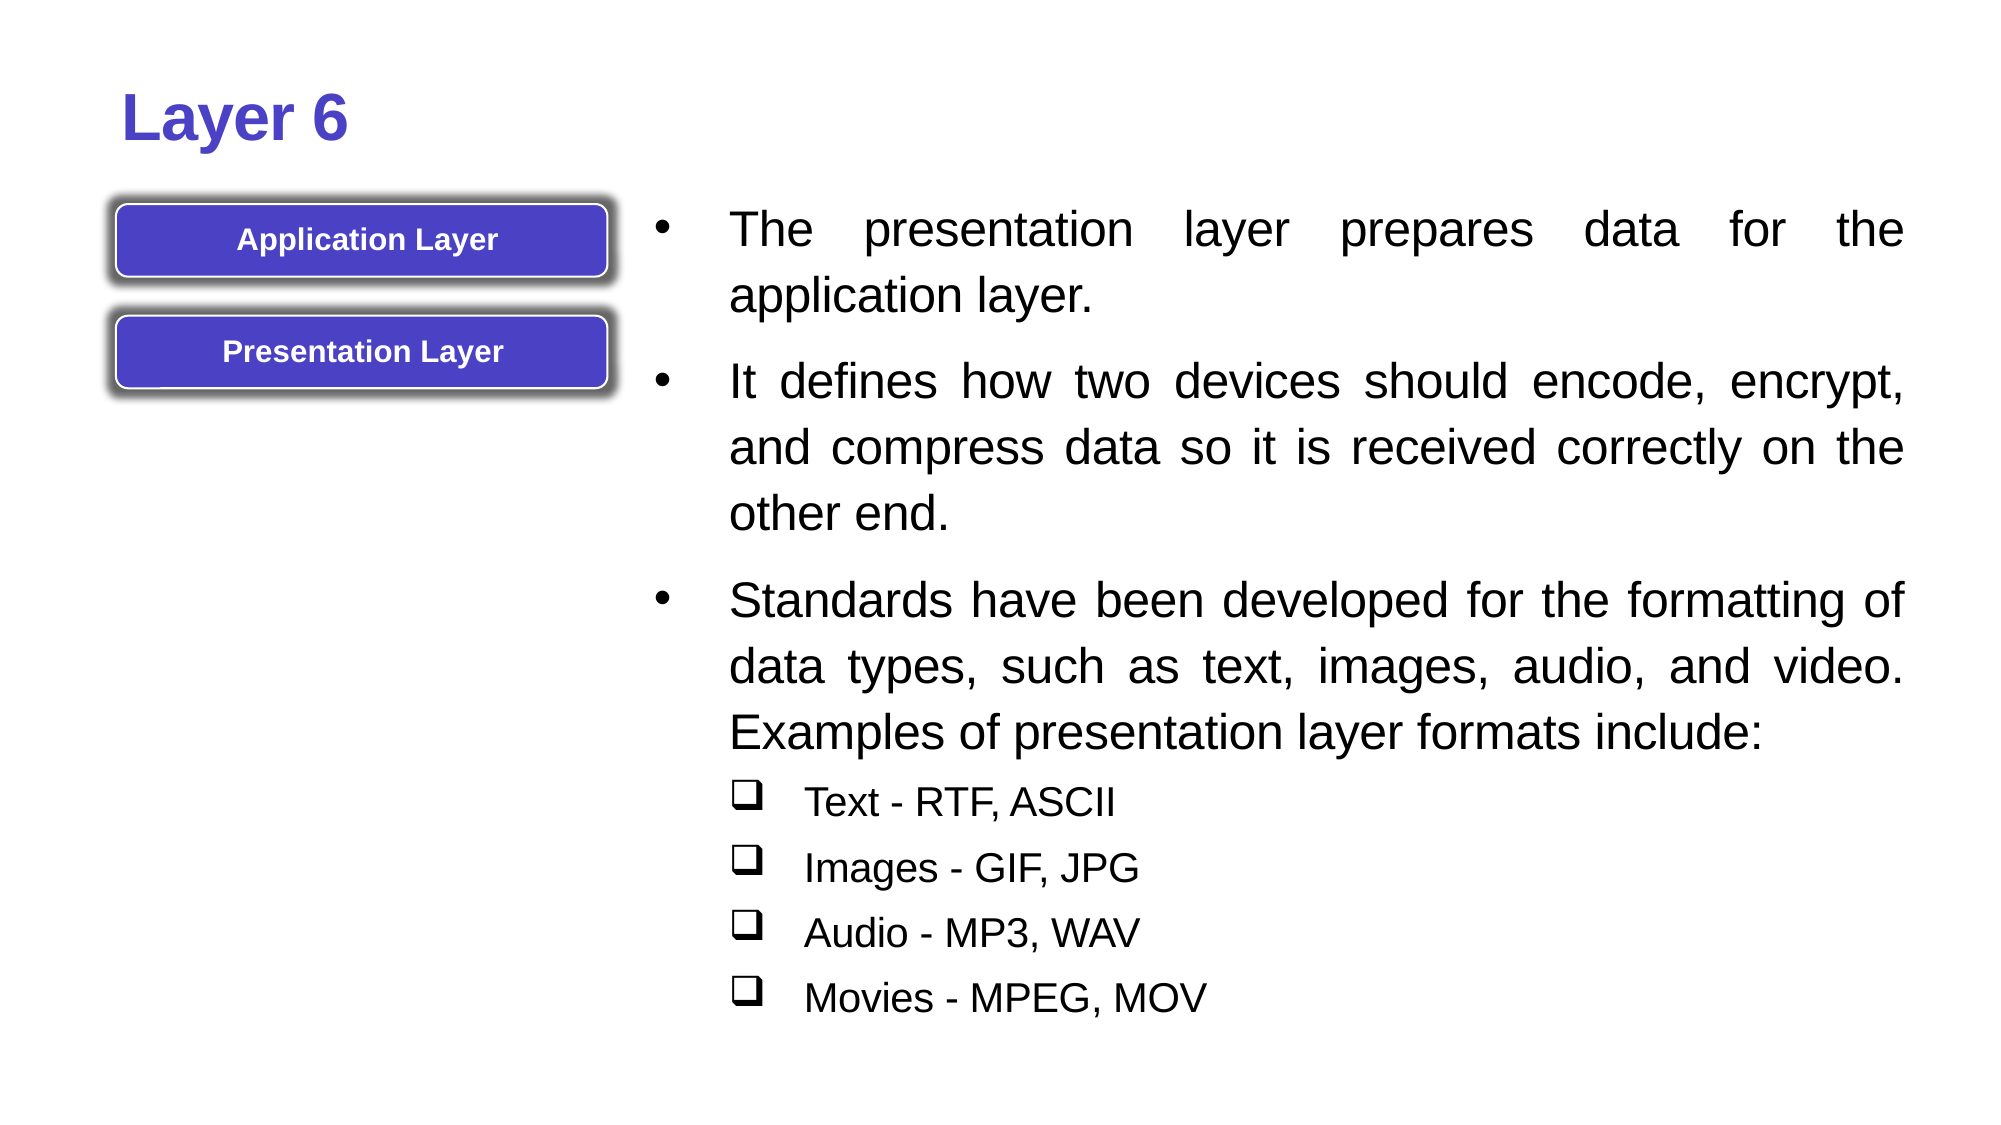

# Layer 6
The presentation layer prepares data for the application layer.
It defines how two devices should encode, encrypt, and compress data so it is received correctly on the other end.
Standards have been developed for the formatting of data types, such as text, images, audio, and video. Examples of presentation layer formats include:
Text - RTF, ASCII
Images - GIF, JPG
Audio - MP3, WAV
Movies - MPEG, MOV
 Application Layer
Presentation Layer